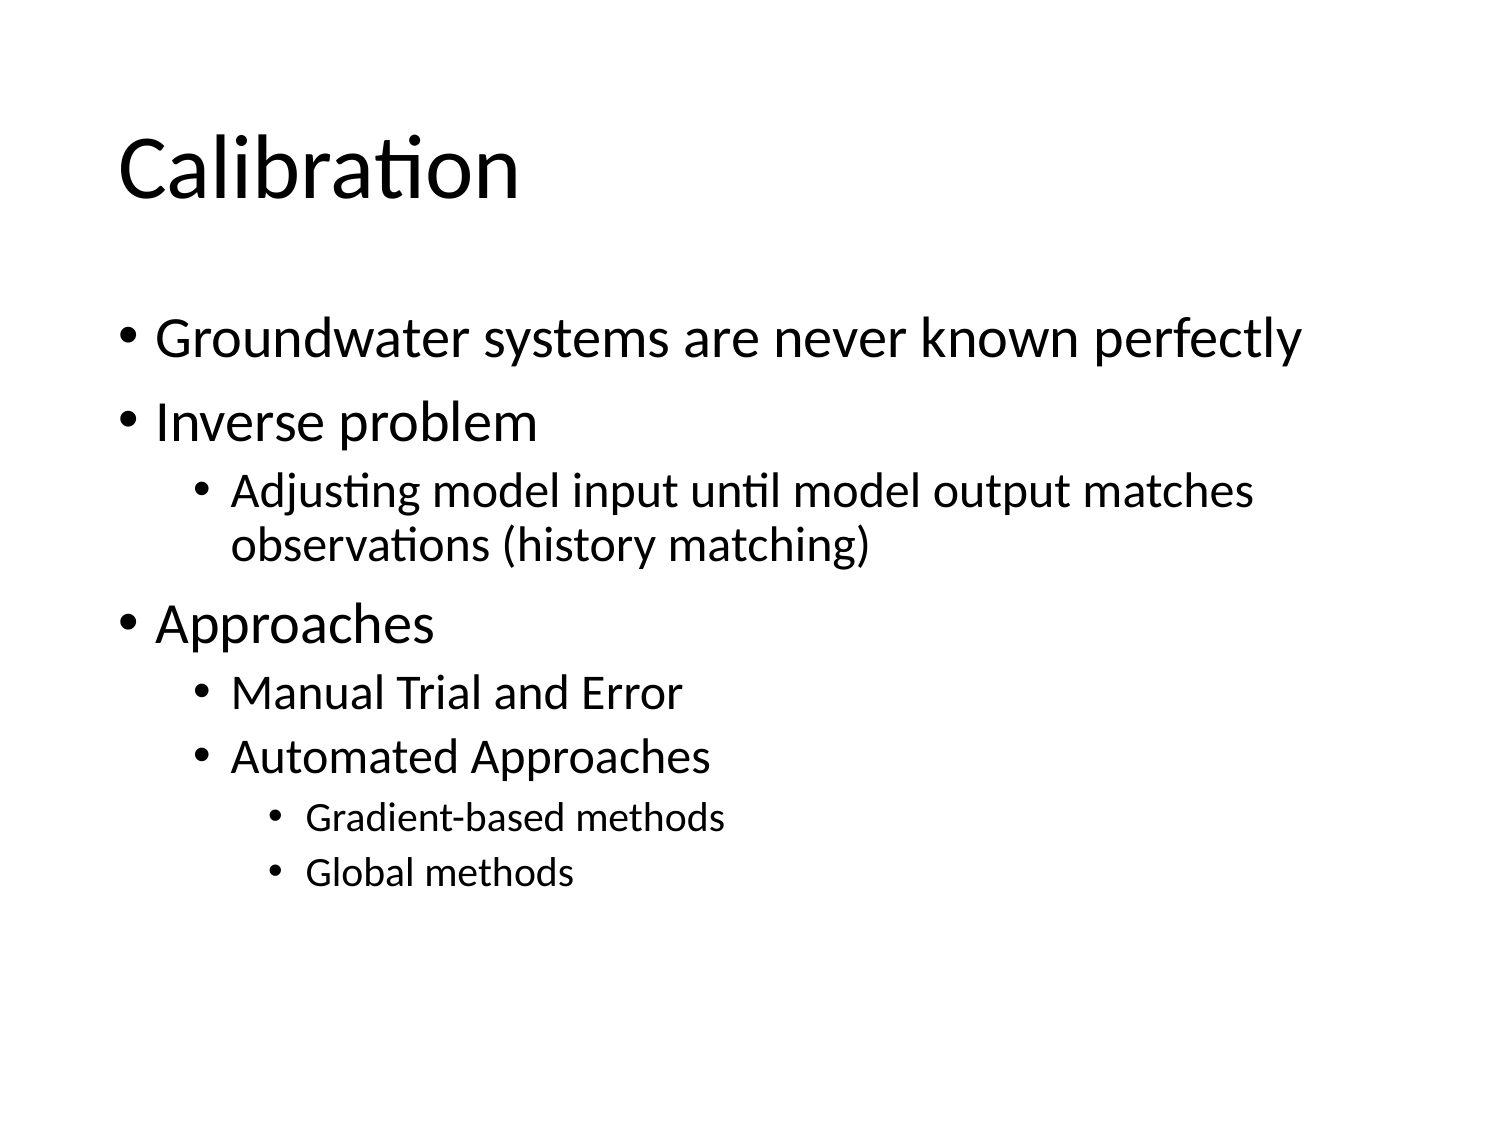

# Calibration
Groundwater systems are never known perfectly
Inverse problem
Adjusting model input until model output matches observations (history matching)
Approaches
Manual Trial and Error
Automated Approaches
Gradient-based methods
Global methods